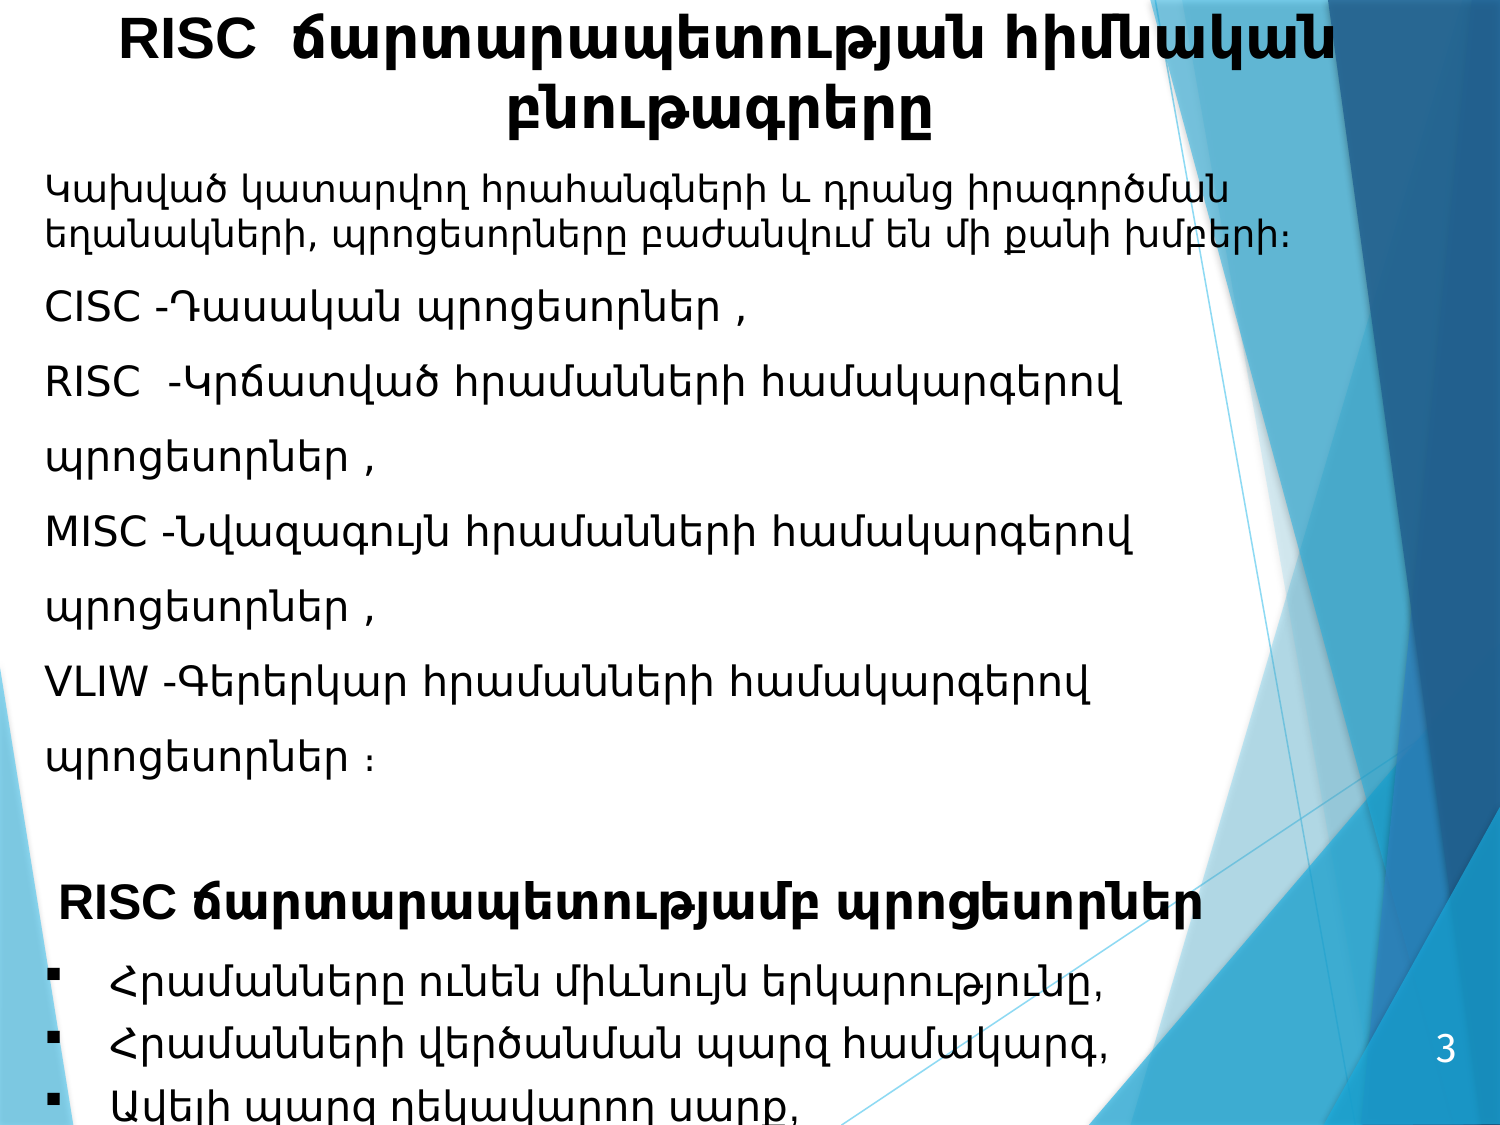

RISC  ճարտարապետության հիմնական բնութագրերը
Կախված կատարվող հրահանգների և դրանց իրագործման եղանակների, պրոցեսորները բաժանվում են մի քանի խմբերի։
CISC -Դասական պրոցեսորներ ,
RISC  -Կրճատված հրամանների համակարգերով պրոցեսորներ ,
MISC -Նվազագույն հրամանների համակարգերով պրոցեսորներ ,
VLIW -Գերերկար հրամանների համակարգերով պրոցեսորներ ։

 RISC ճարտարապետությամբ պրոցեսորներ
    Հրամանները ունեն միևնույն երկարությունը,
    Հրամանների վերծանման պարզ համակարգ,
    Ավելի պարզ ղեկավարող սարք,
    Մշակման բոլոր հրամանները ունեն “ռեգիստր-ռեգիստր” ֆորմատը, հիշողության դիմումների քիչ քանակություն
     Համեմատաբար մեծ ընդհանուր նշանակության ռեգիստրների ֆայլ:
3